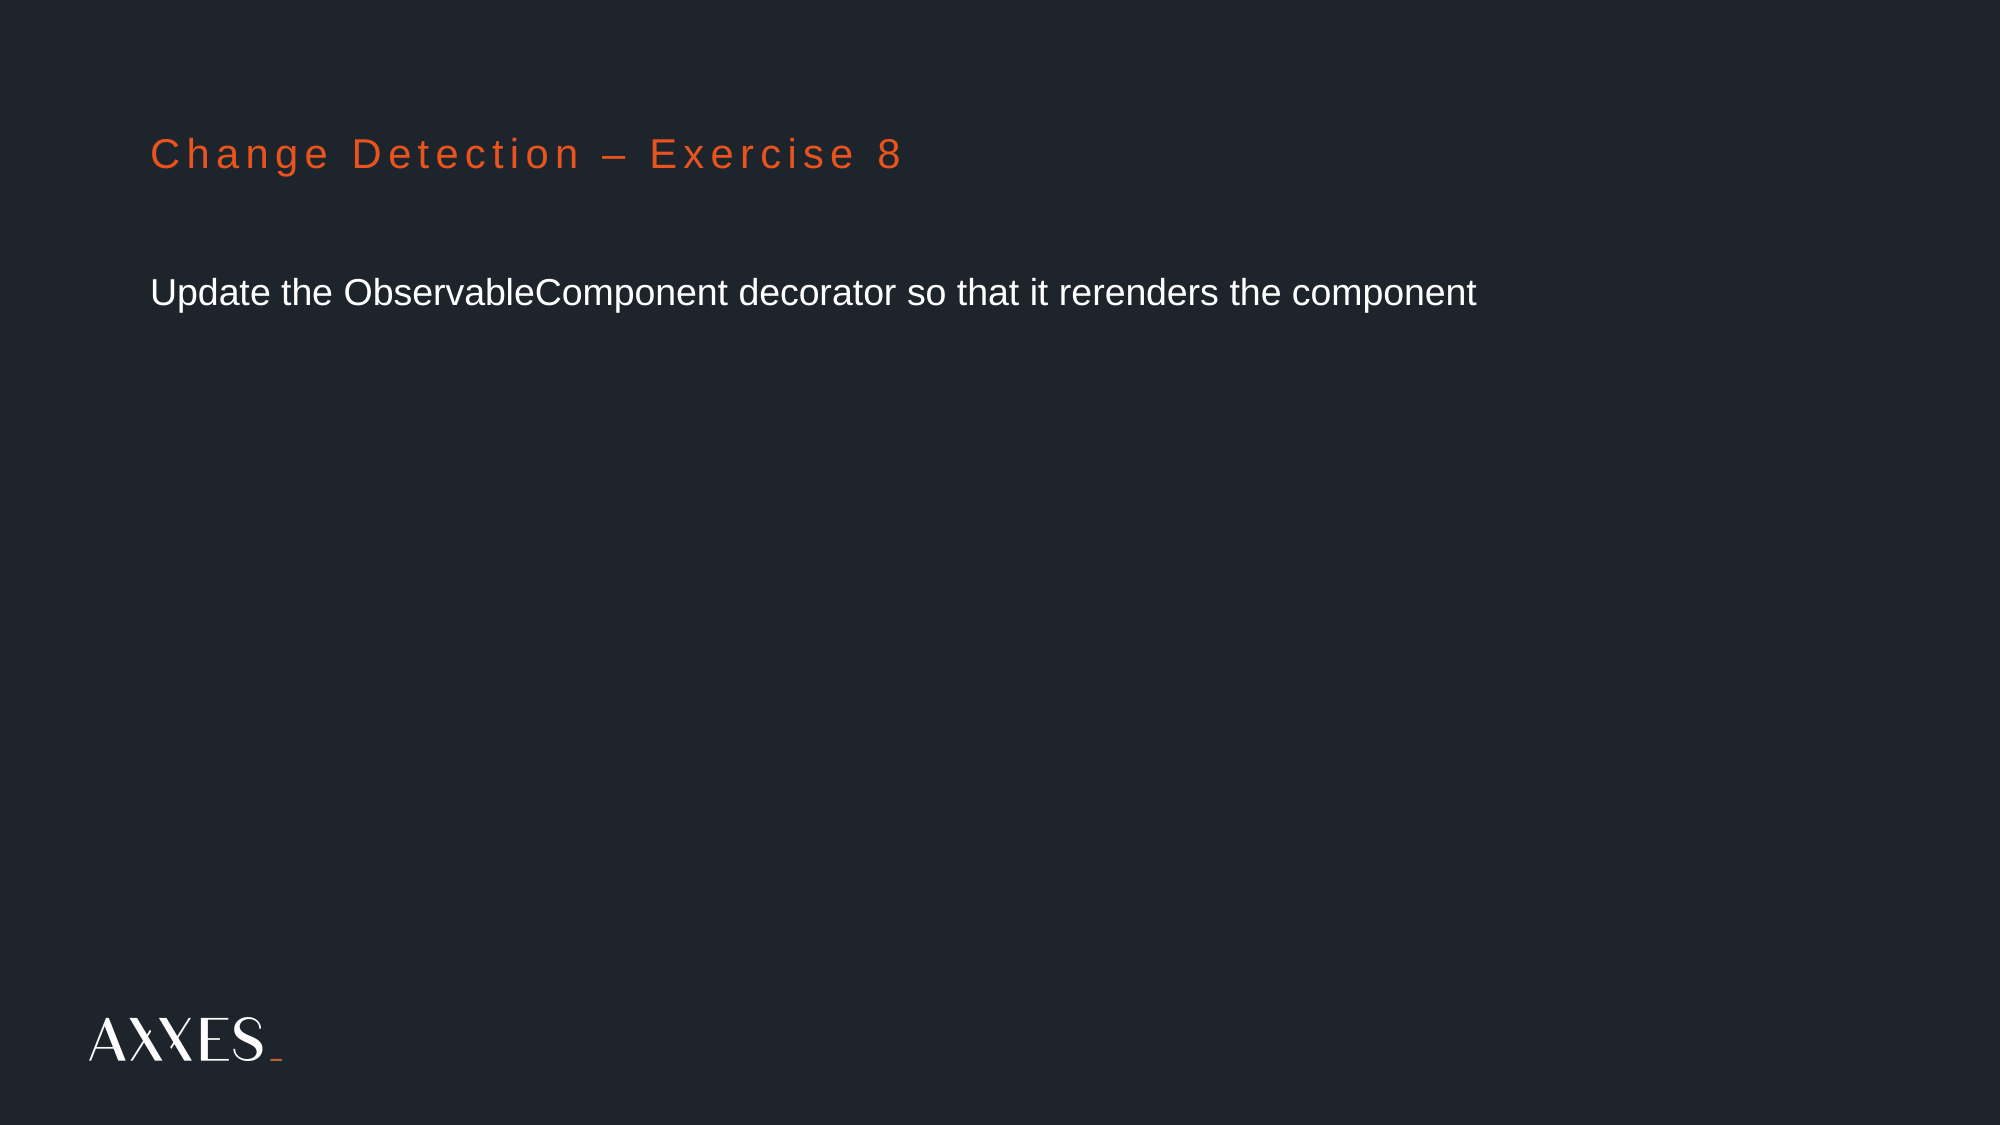

# Change Detection – Exercise 8
Update the ObservableComponent decorator so that it rerenders the component